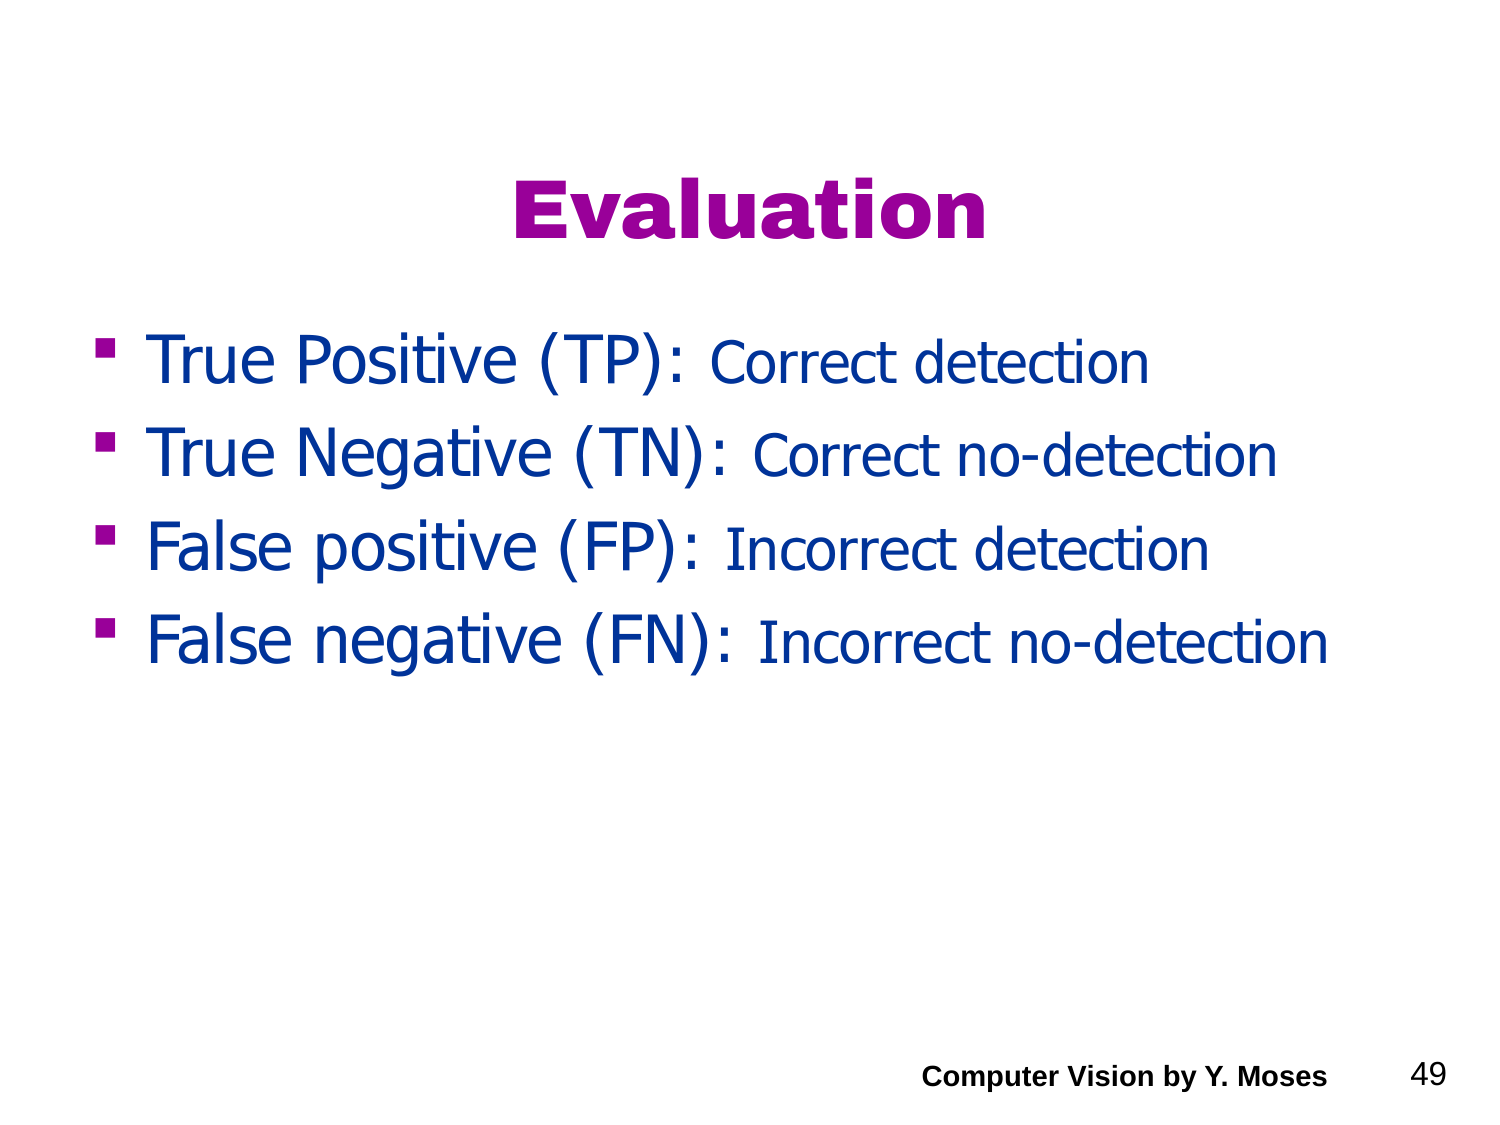

# Evaluation
True Positive (TP): Correct detection
True Negative (TN): Correct no-detection
False positive (FP): Incorrect detection
False negative (FN): Incorrect no-detection

Computer Vision by Y. Moses
49